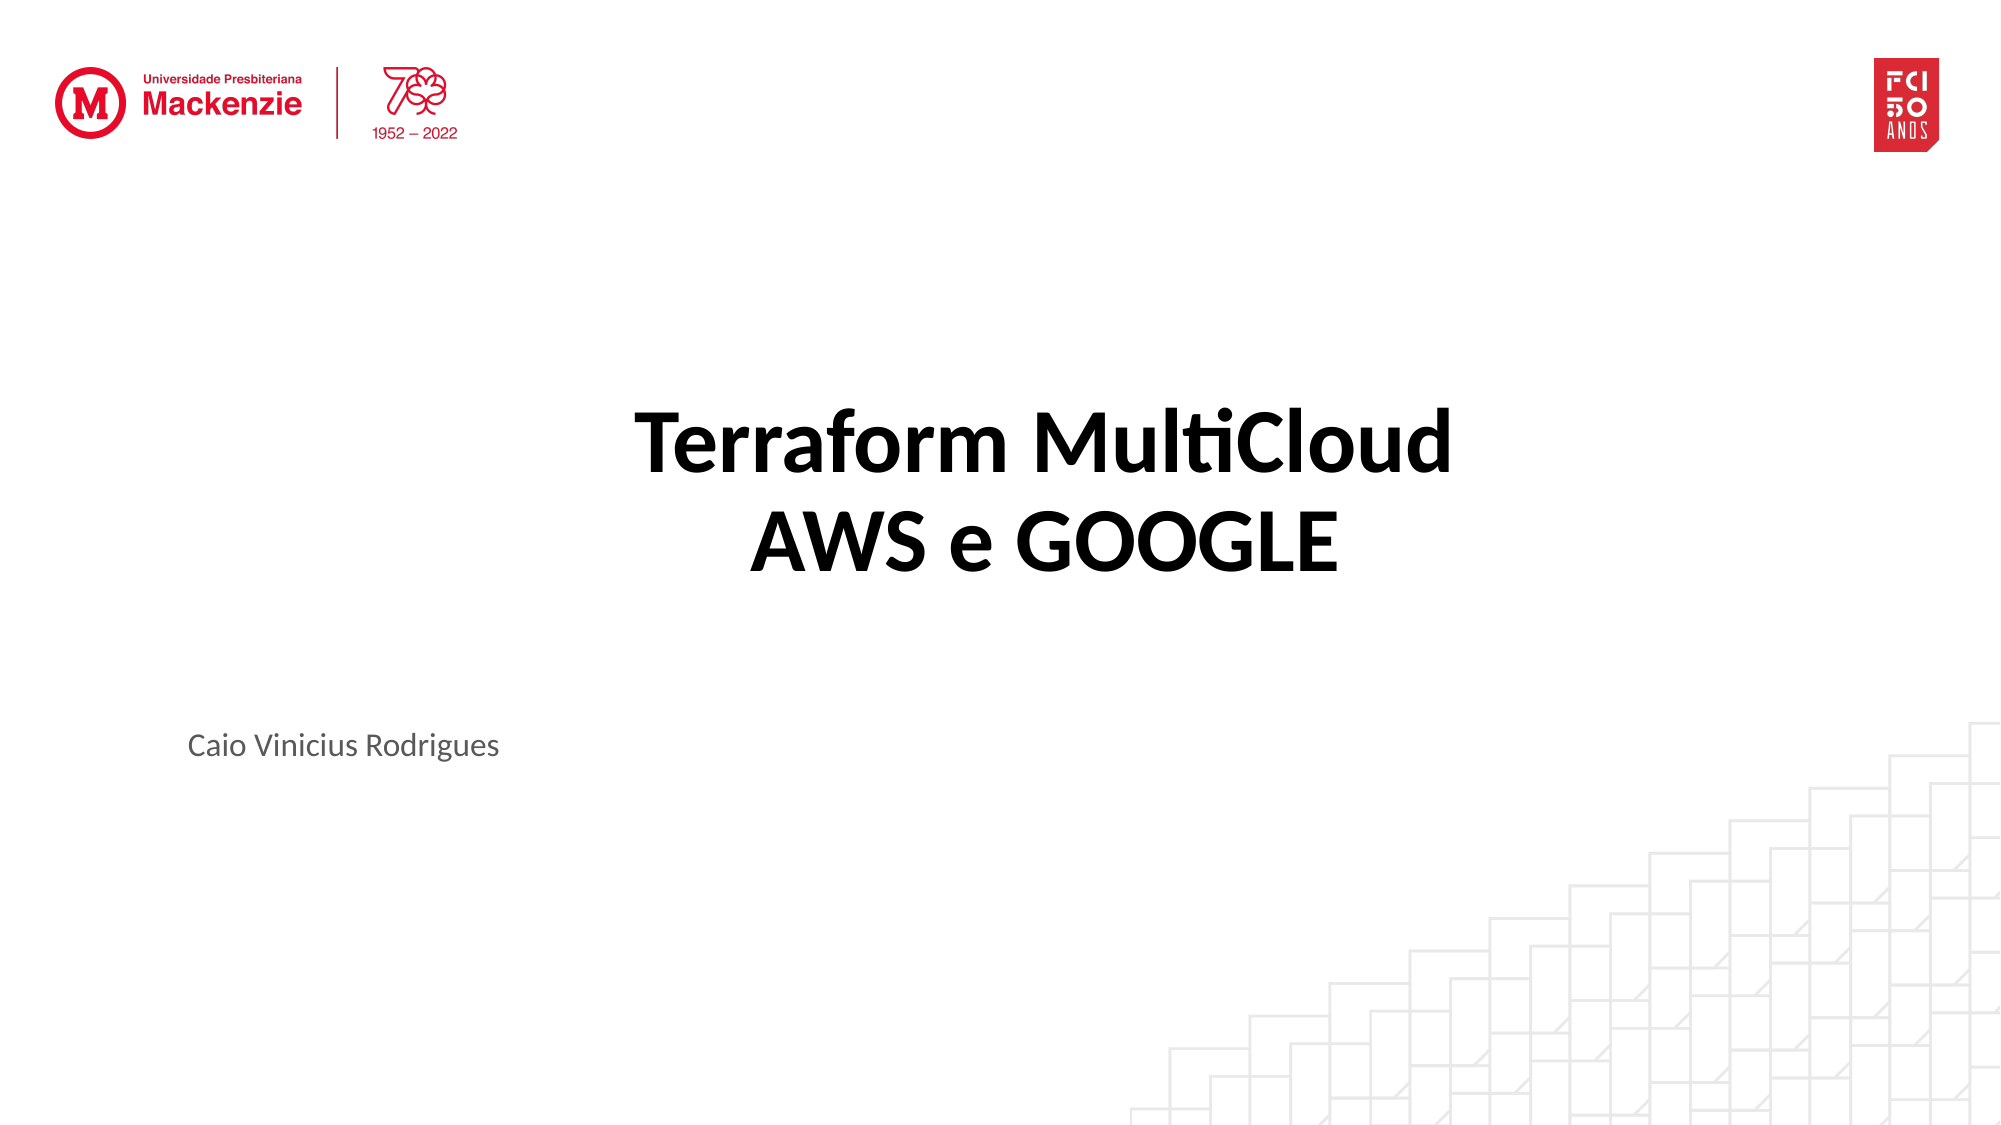

# Terraform MultiCloud AWS e GOOGLE
Caio Vinicius Rodrigues